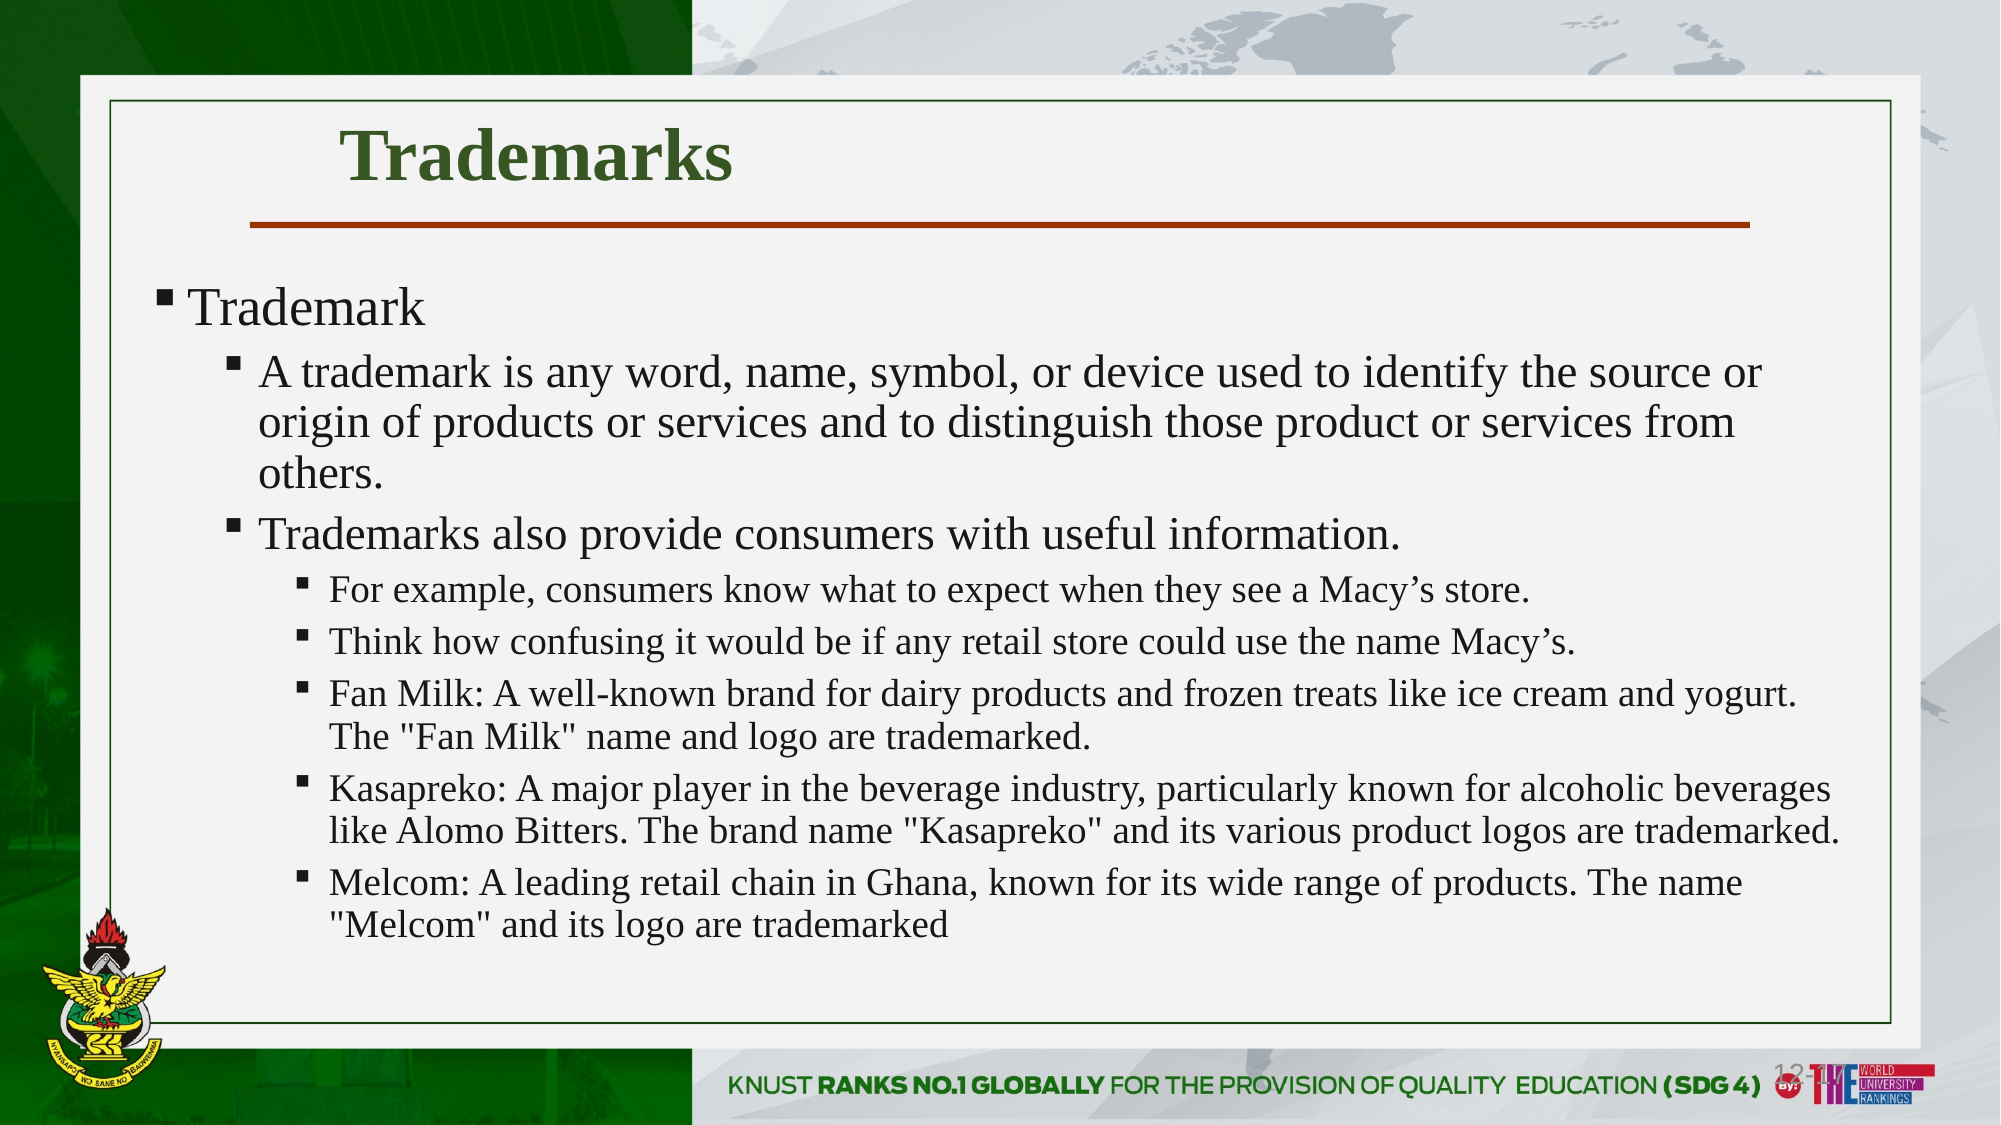

# Trademarks

Trademark
A trademark is any word, name, symbol, or device used to identify the source or origin of products or services and to distinguish those product or services from others.
Trademarks also provide consumers with useful information.
For example, consumers know what to expect when they see a Macy’s store.
Think how confusing it would be if any retail store could use the name Macy’s.
Fan Milk: A well-known brand for dairy products and frozen treats like ice cream and yogurt. The "Fan Milk" name and logo are trademarked.
Kasapreko: A major player in the beverage industry, particularly known for alcoholic beverages like Alomo Bitters. The brand name "Kasapreko" and its various product logos are trademarked.
Melcom: A leading retail chain in Ghana, known for its wide range of products. The name "Melcom" and its logo are trademarked
12-17